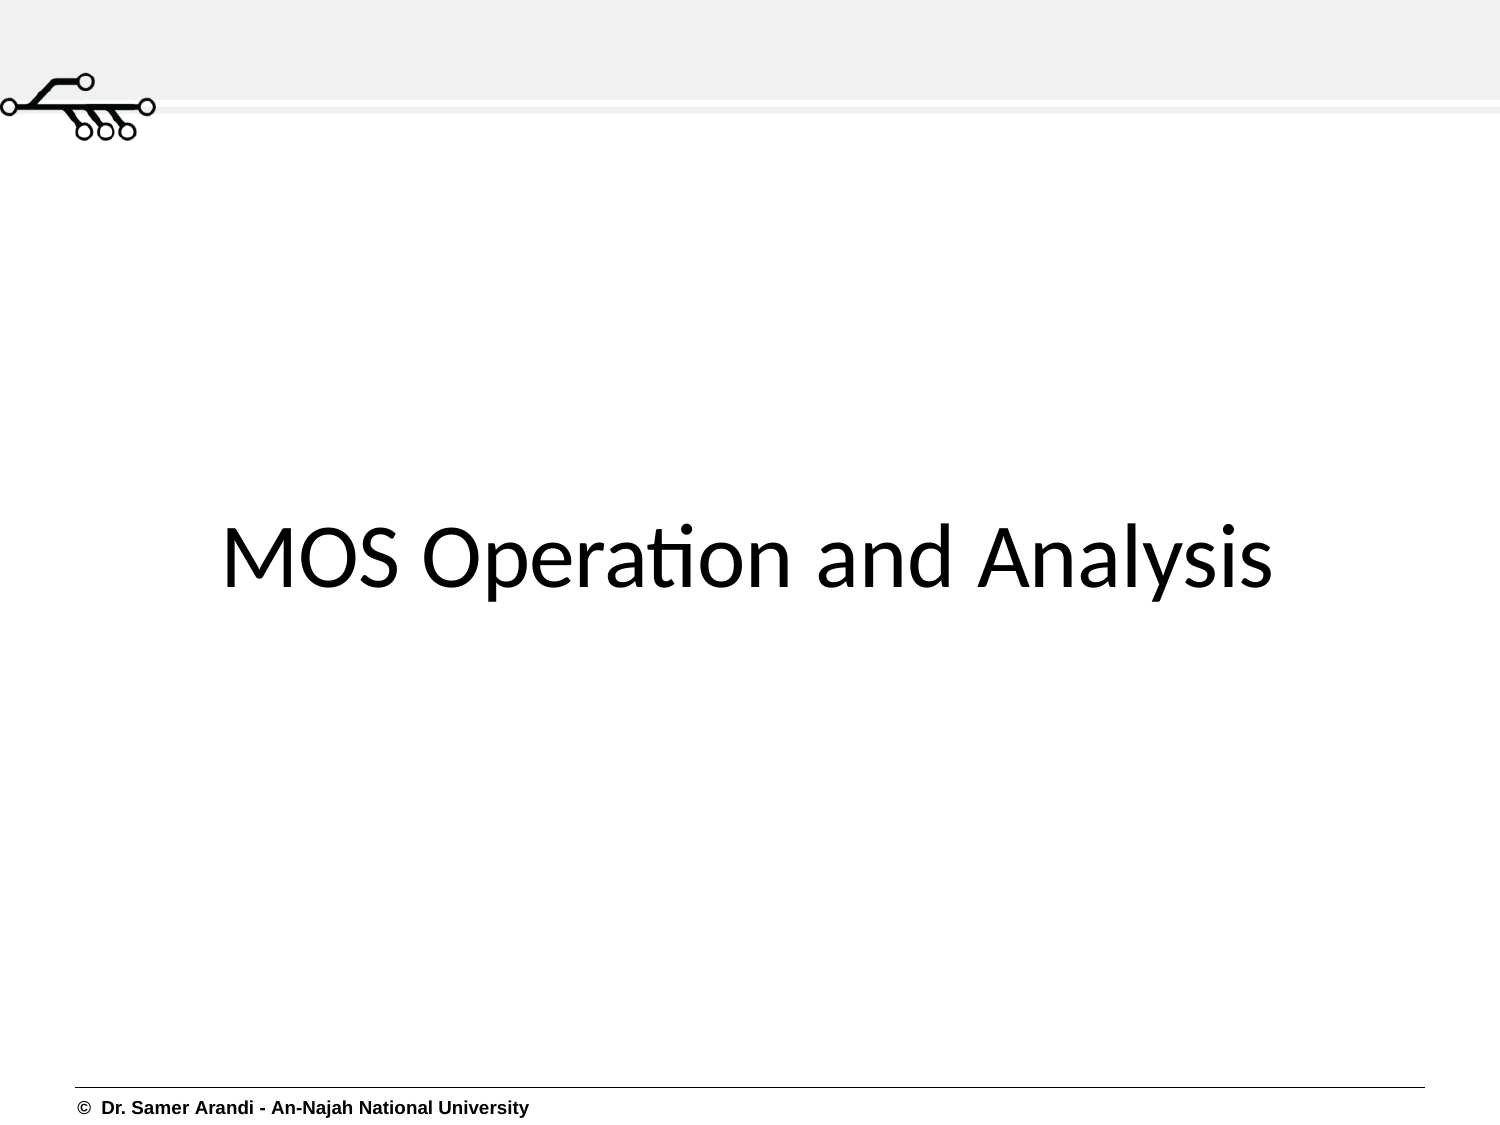

# MOS Operation and Analysis

© Dr. Samer Arandi - An-Najah National University